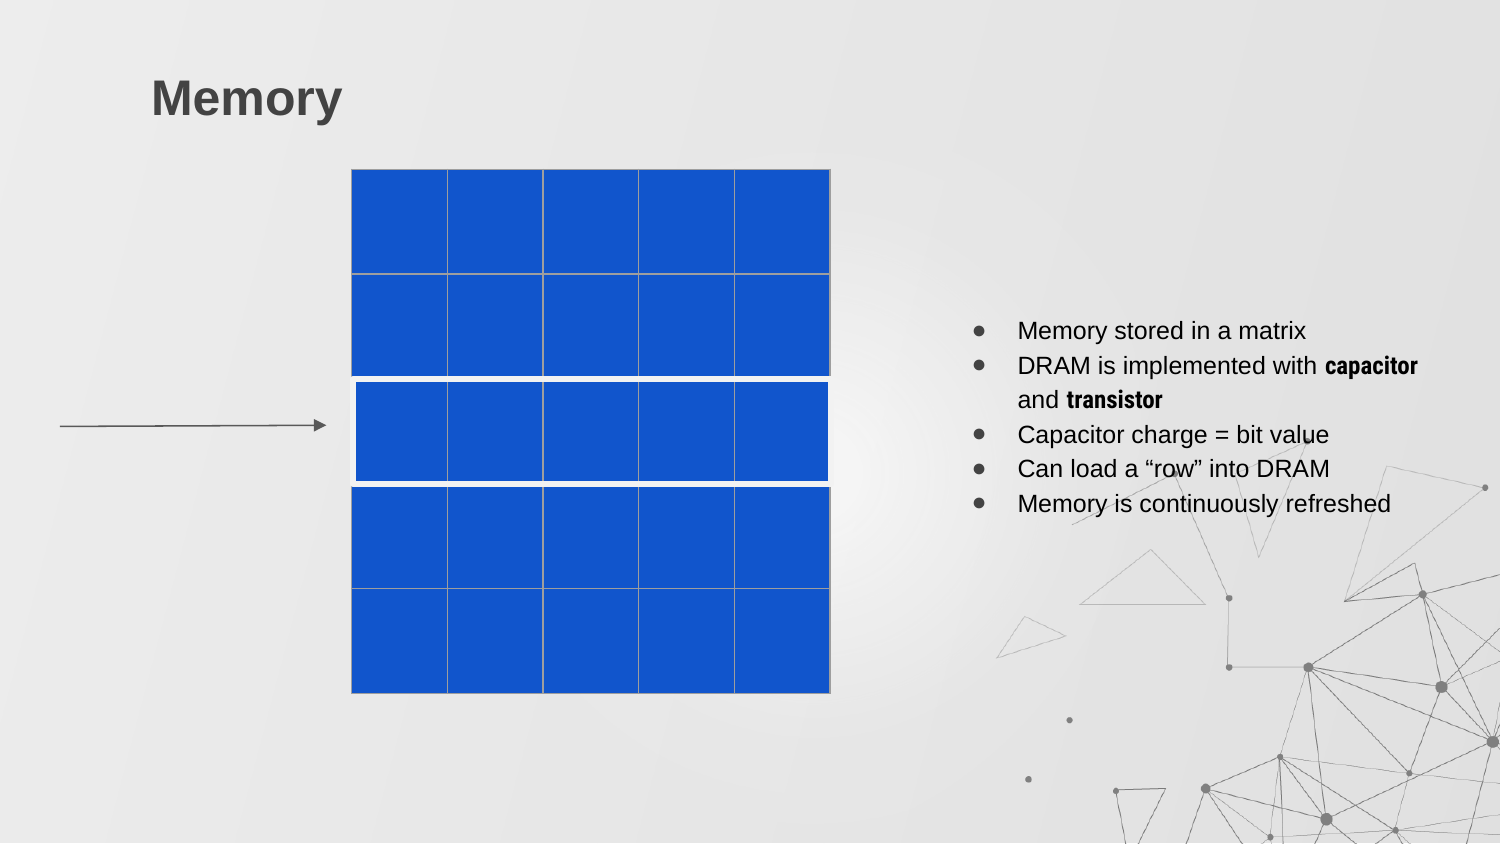

# Memory
|  |  |  |  |  |
| --- | --- | --- | --- | --- |
|  |  |  |  |  |
|  |  |  |  |  |
|  |  |  |  |  |
|  |  |  |  |  |
Memory stored in a matrix
DRAM is implemented with capacitor and transistor
Capacitor charge = bit value
Can load a “row” into DRAM
Memory is continuously refreshed